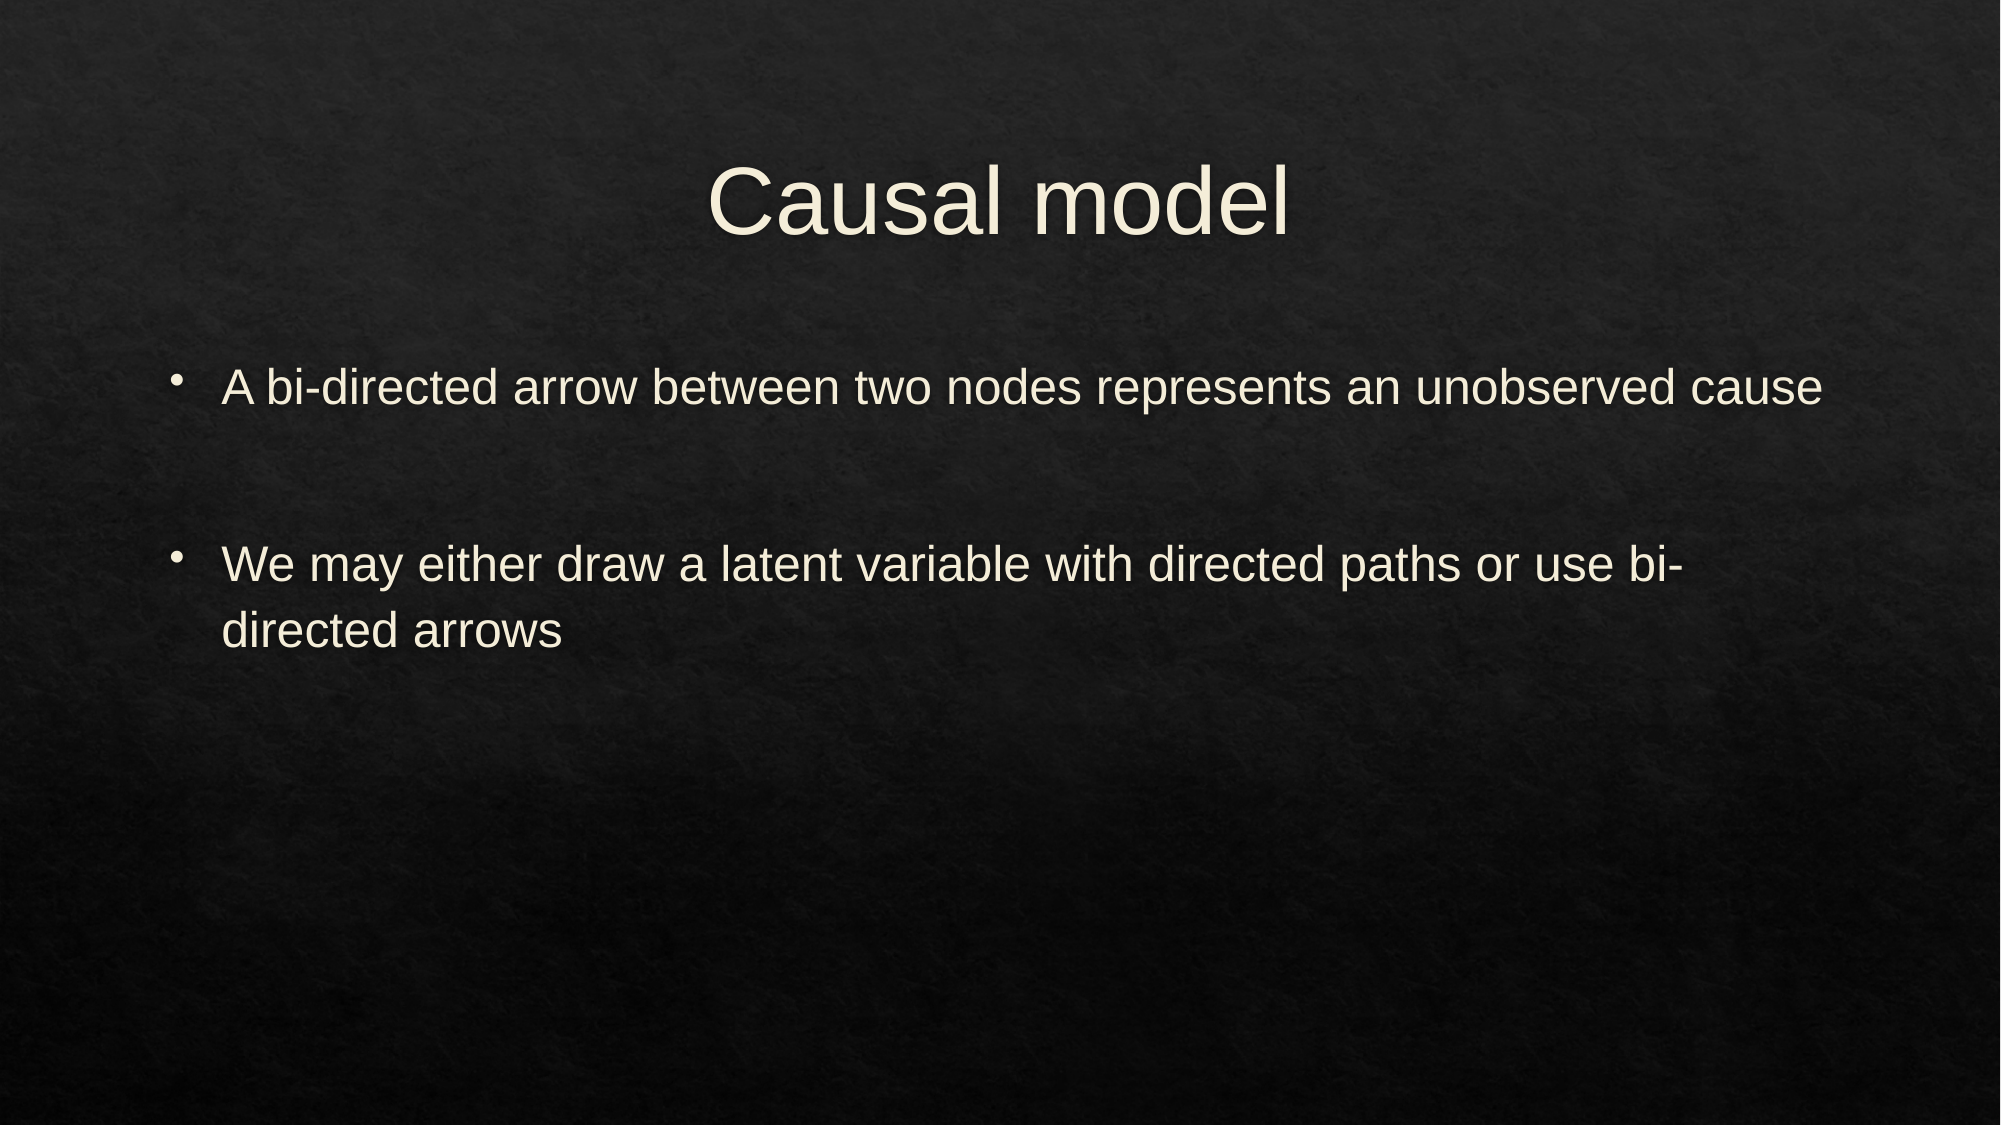

# Causal model
A bi-directed arrow between two nodes represents an unobserved cause

We may either draw a latent variable with directed paths or use bi-directed arrows